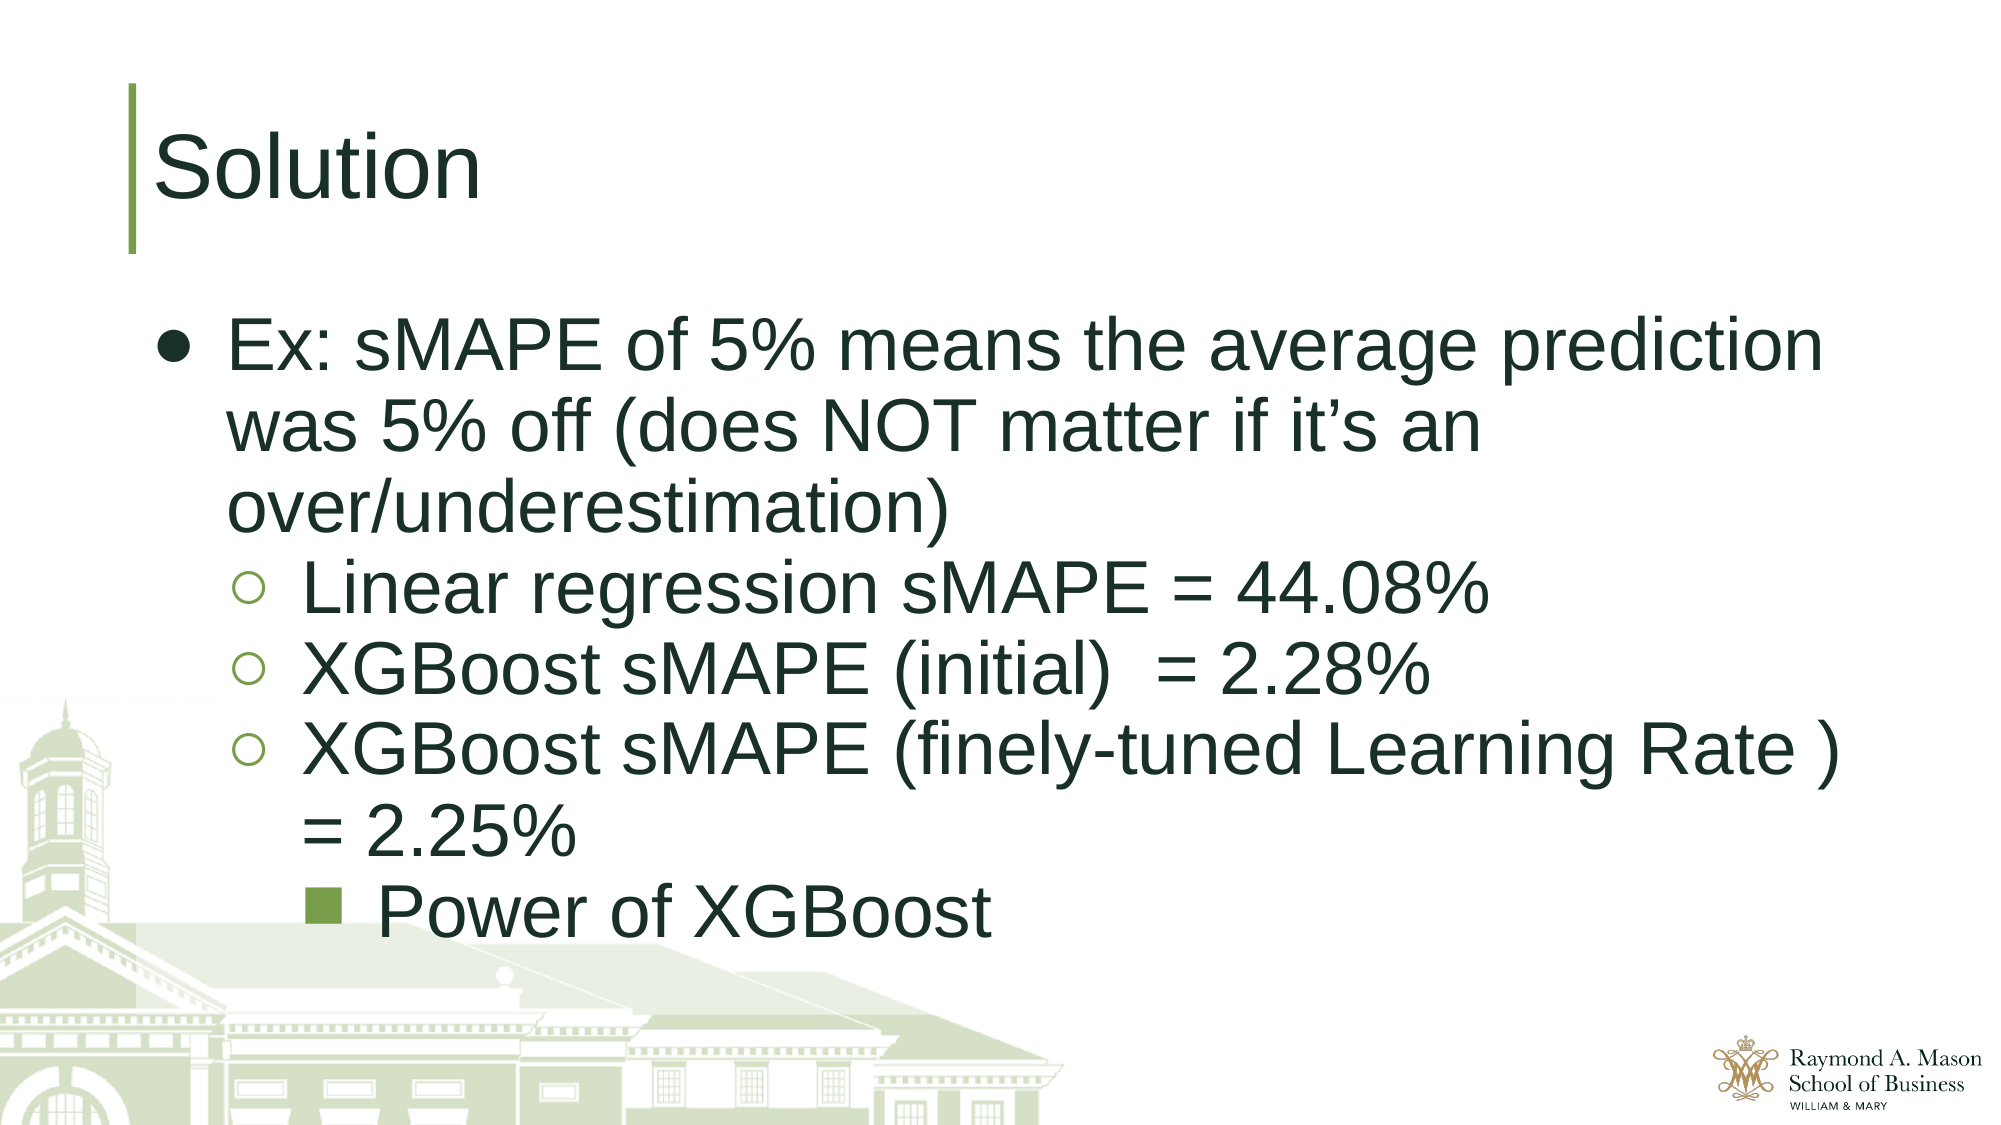

# Solution
Ex: sMAPE of 5% means the average prediction was 5% off (does NOT matter if it’s an over/underestimation)
Linear regression sMAPE = 44.08%
XGBoost sMAPE (initial)  = 2.28%
XGBoost sMAPE (finely-tuned Learning Rate ) = 2.25%
Power of XGBoost